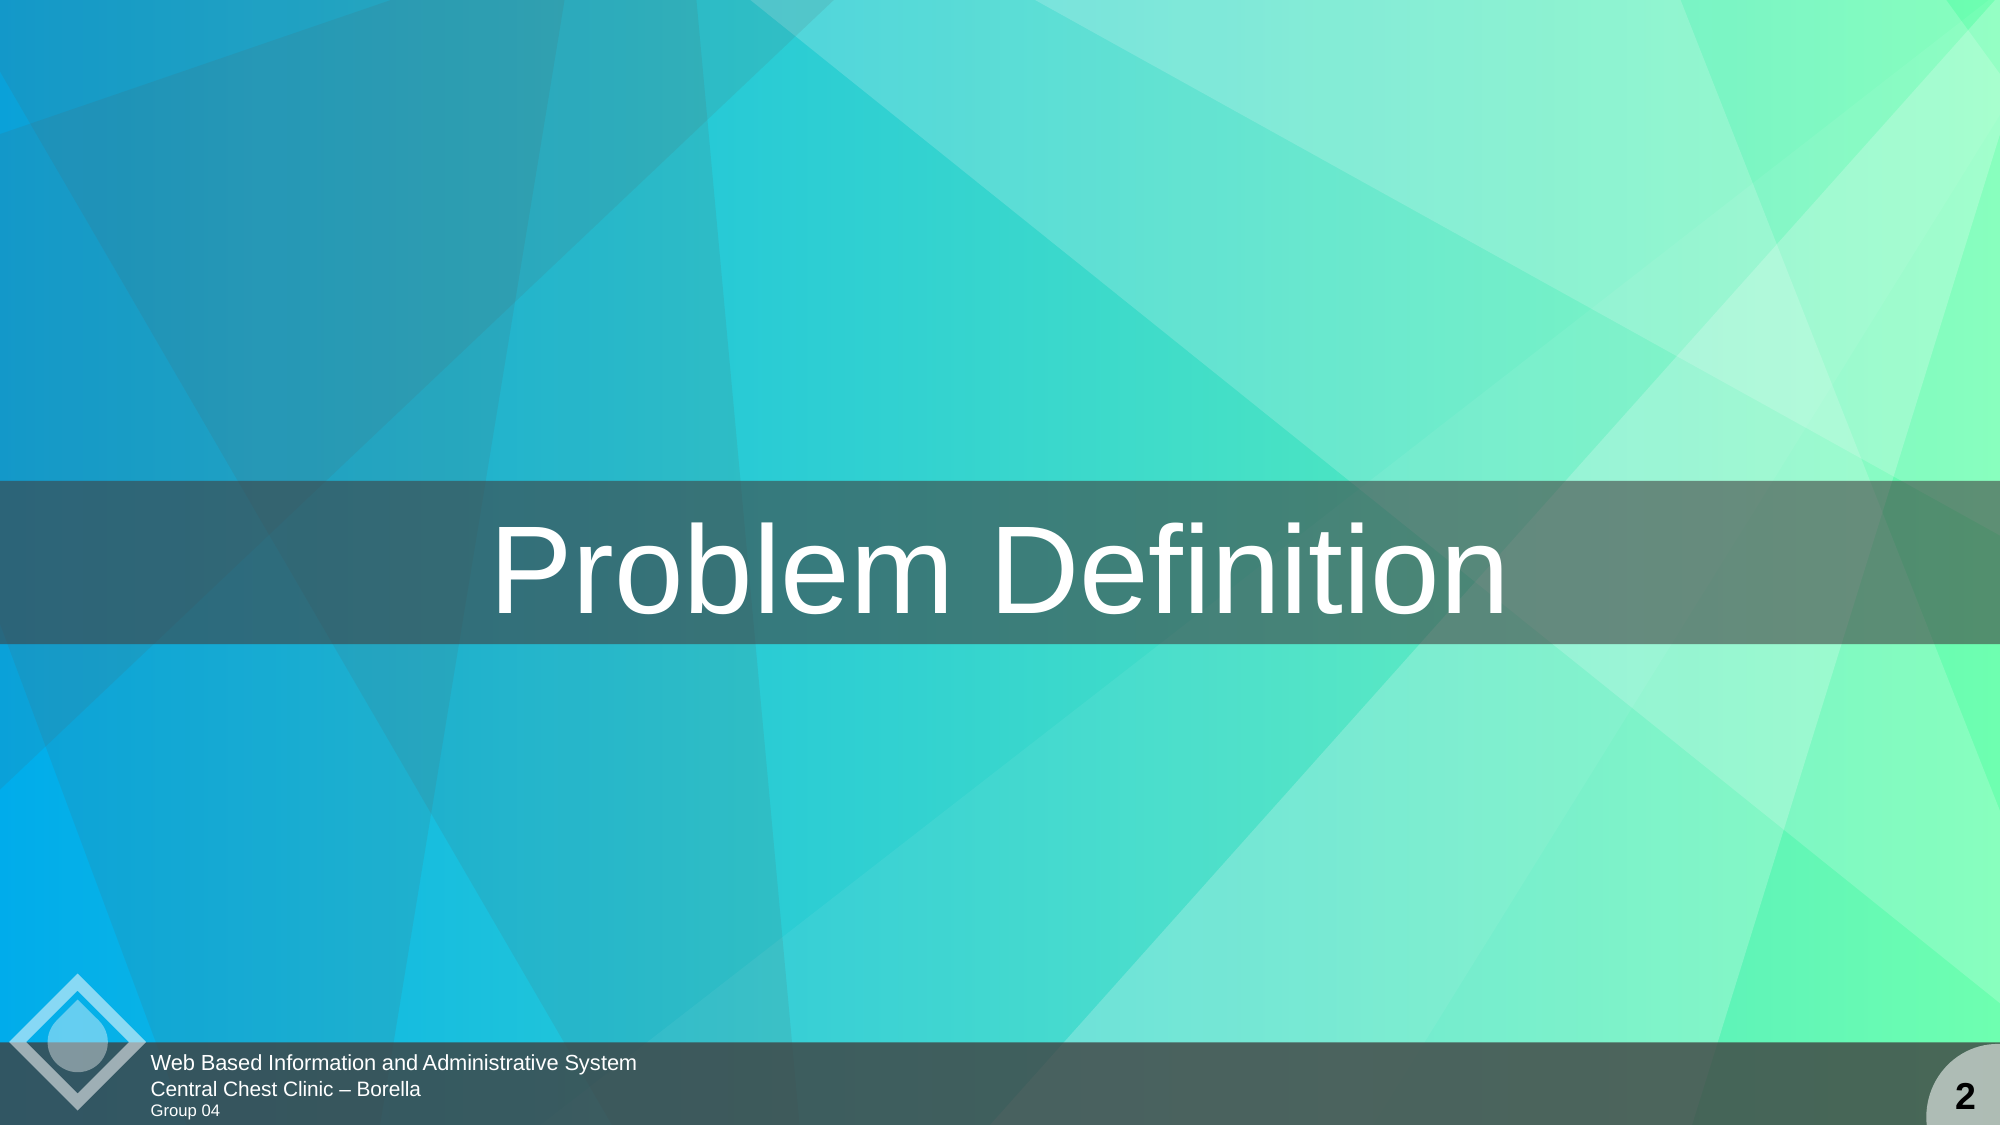

Problem Definition

Web Based Information and Administrative System
Central Chest Clinic – Borella
Group 04

 2